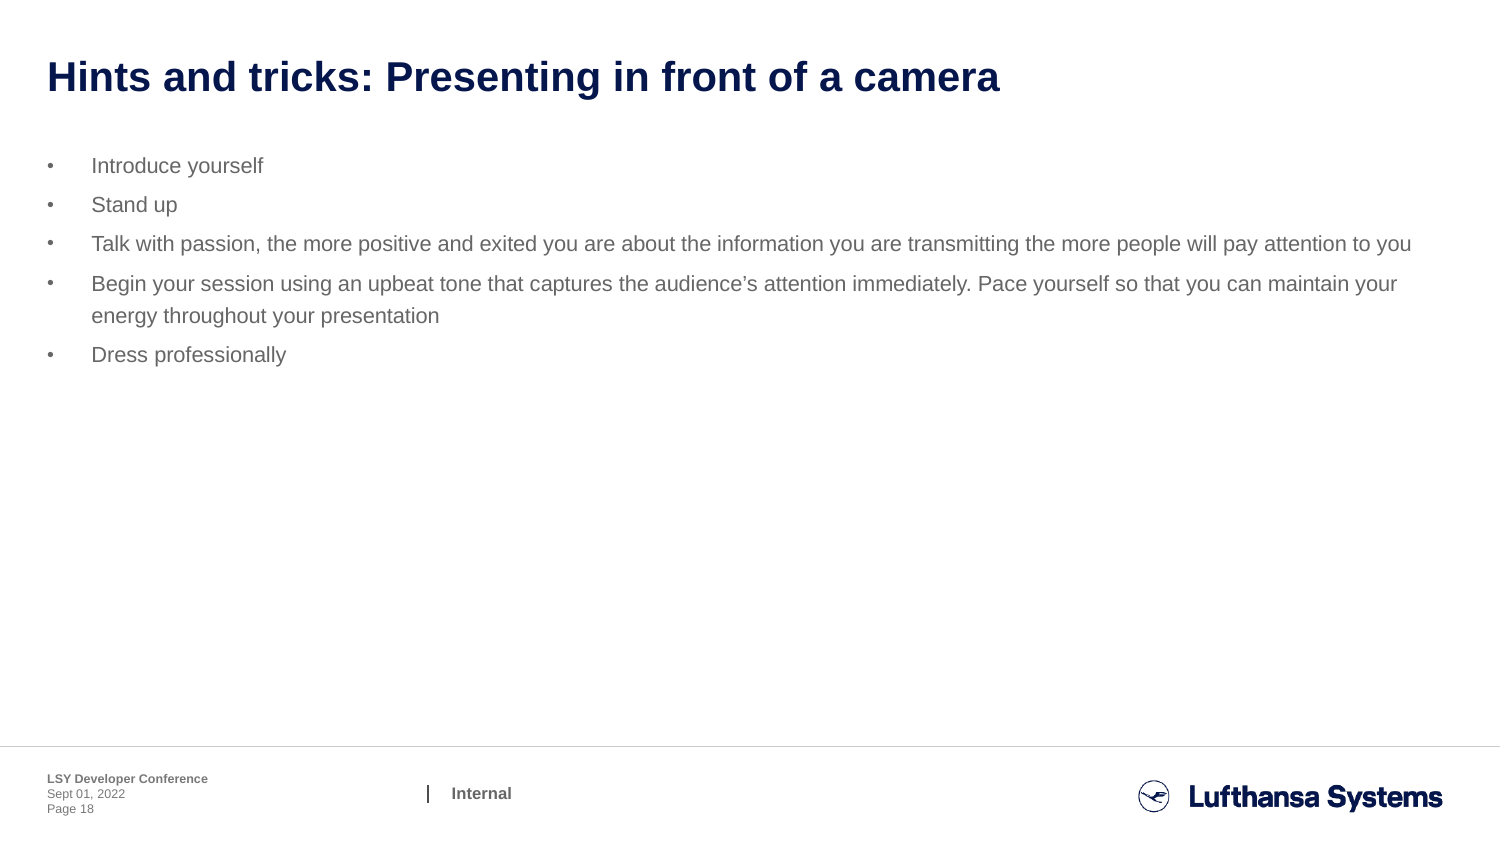

# Hints and tricks: Presenting in front of a camera
Introduce yourself
Stand up
Talk with passion, the more positive and exited you are about the information you are transmitting the more people will pay attention to you
Begin your session using an upbeat tone that captures the audience’s attention immediately. Pace yourself so that you can maintain your energy throughout your presentation
Dress professionally

LSY Developer Conference
Sept 01, 2022
Page 18